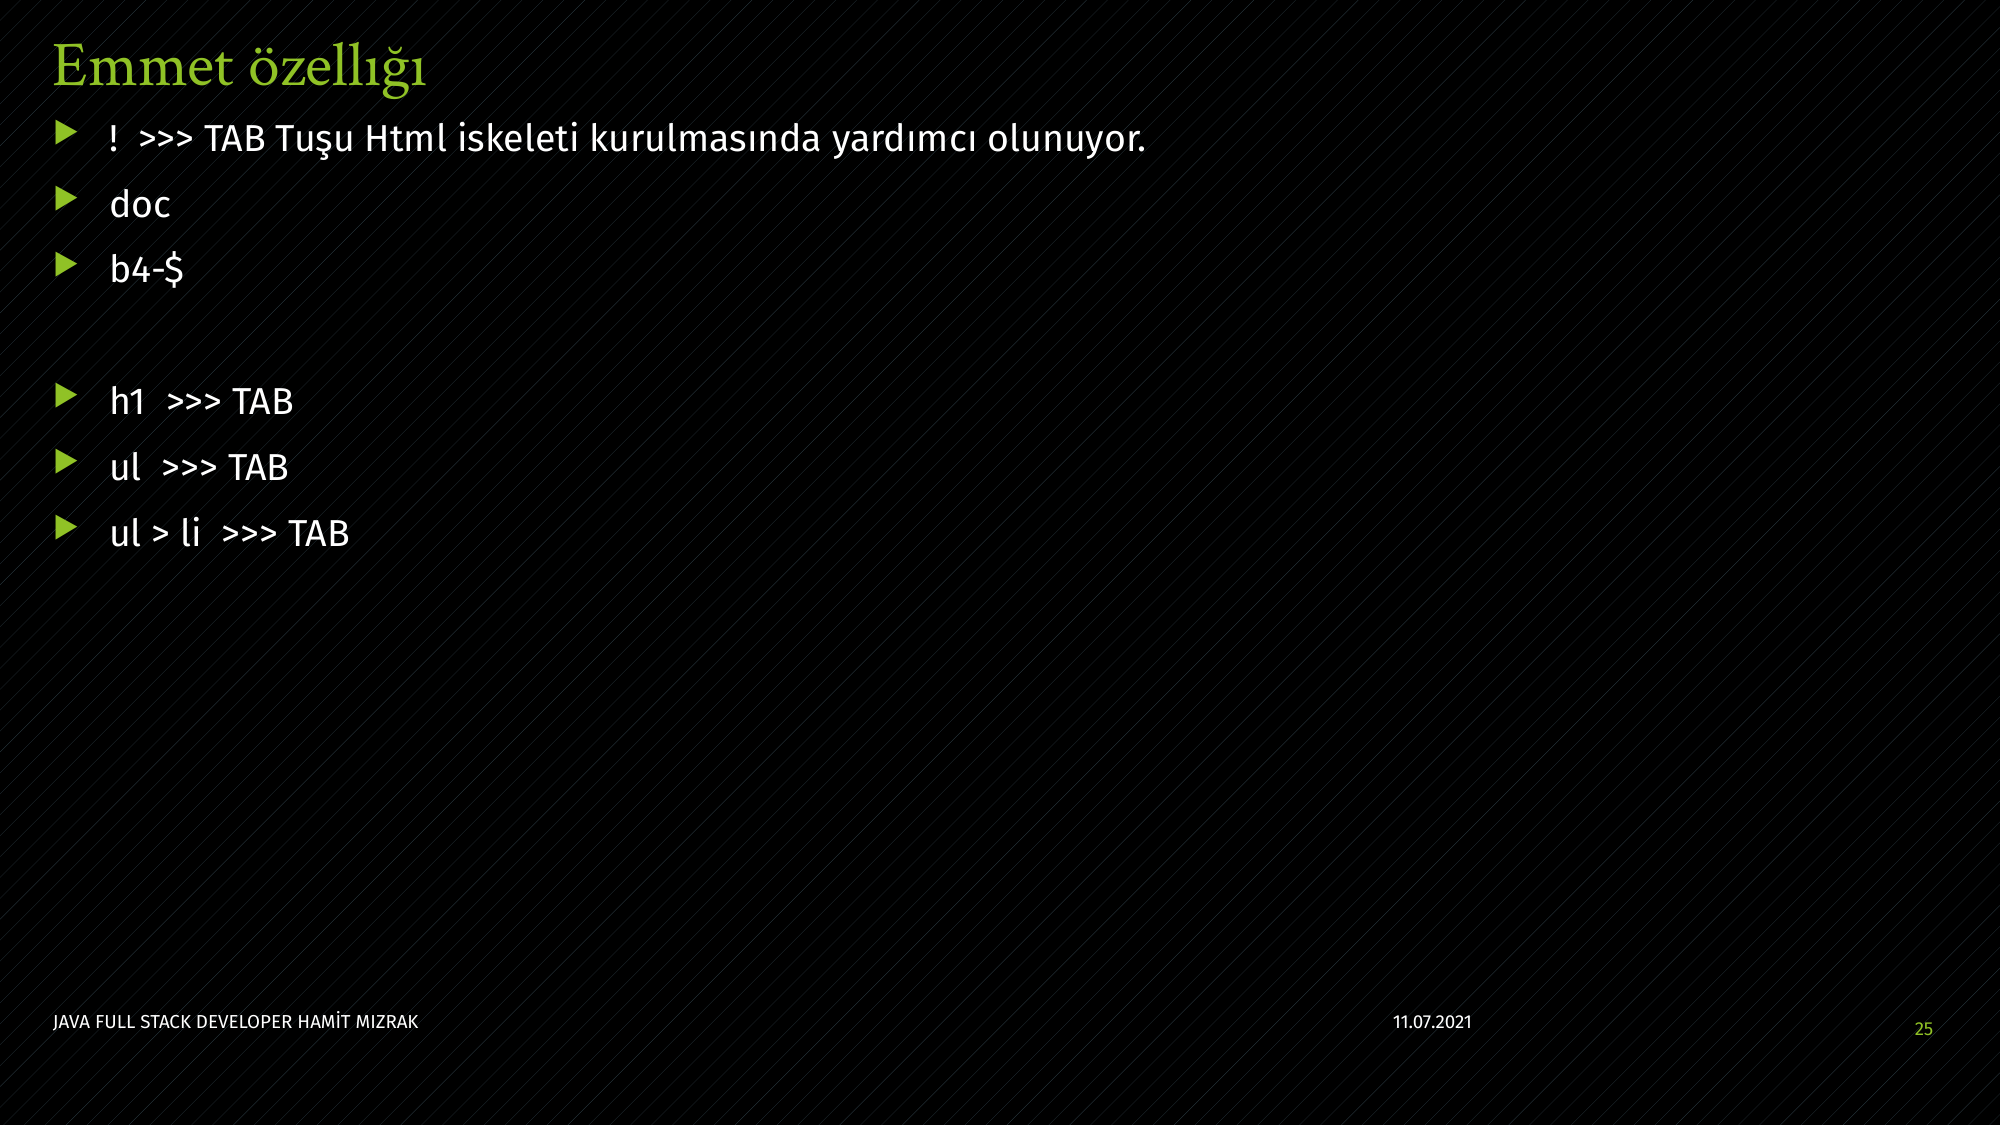

# Emmet özellığı
!  >>> TAB Tuşu Html iskeleti kurulmasında yardımcı olunuyor.
doc
b4-$

h1  >>> TAB
ul  >>> TAB
ul > li  >>> TAB
JAVA FULL STACK DEVELOPER HAMİT MIZRAK
11.07.2021
25